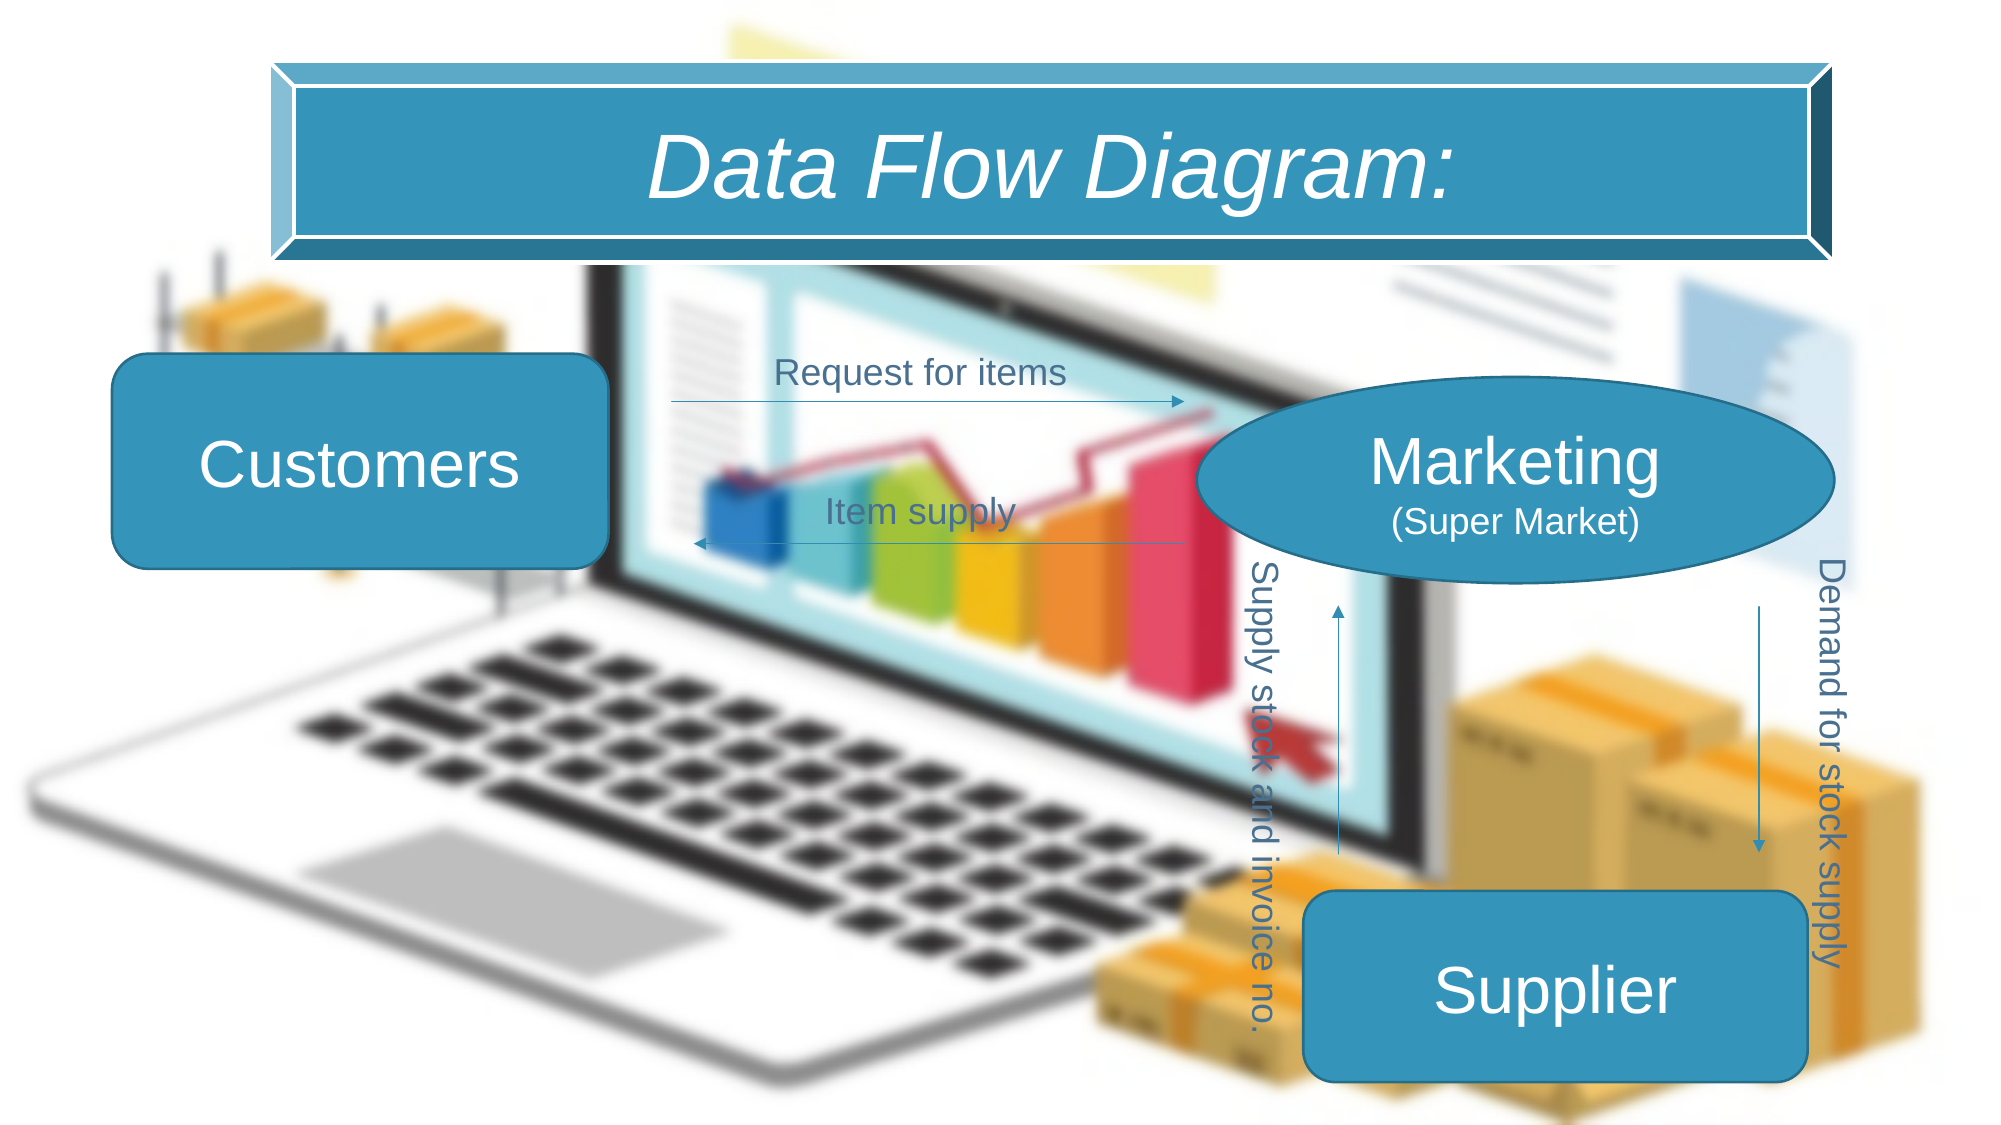

Data Flow Diagram:
Request for items
Customers
Marketing
(Super Market)
Item supply
Demand for stock supply
Supply stock and invoice no.
Supplier